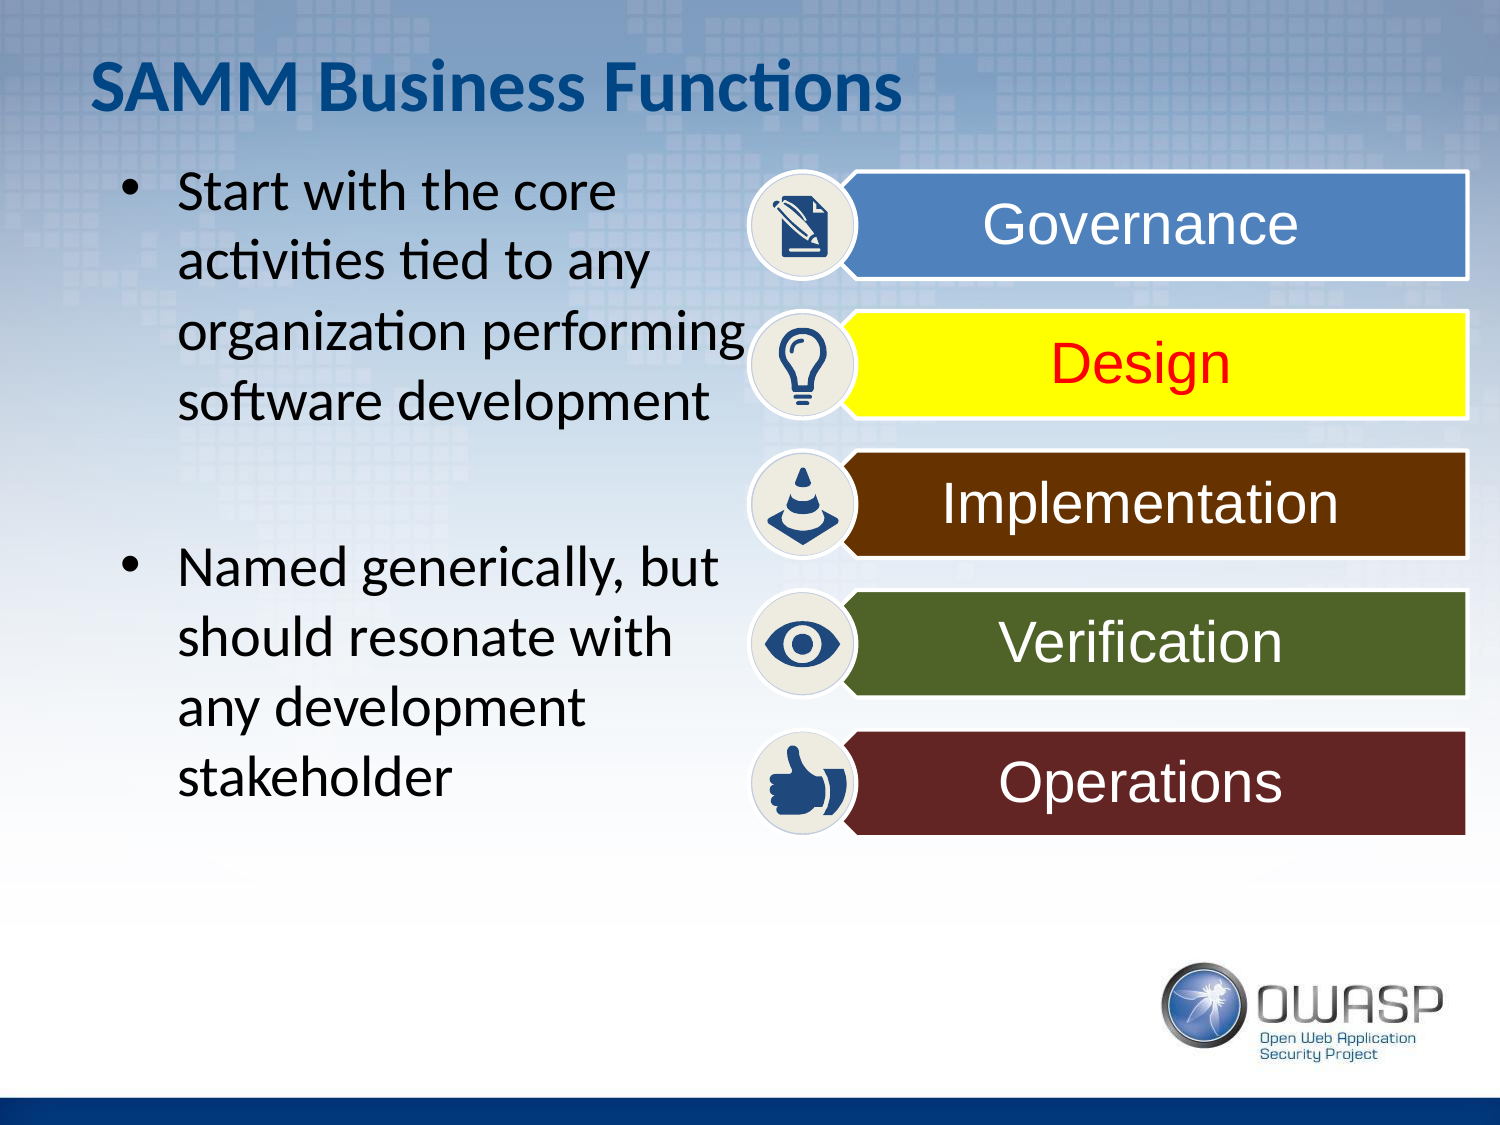

# SAMM Business Functions
Start with the core activities tied to any organization performing software development

Named generically, but should resonate with any development stakeholder
Governance
Design
Implementation
Verification
Operations